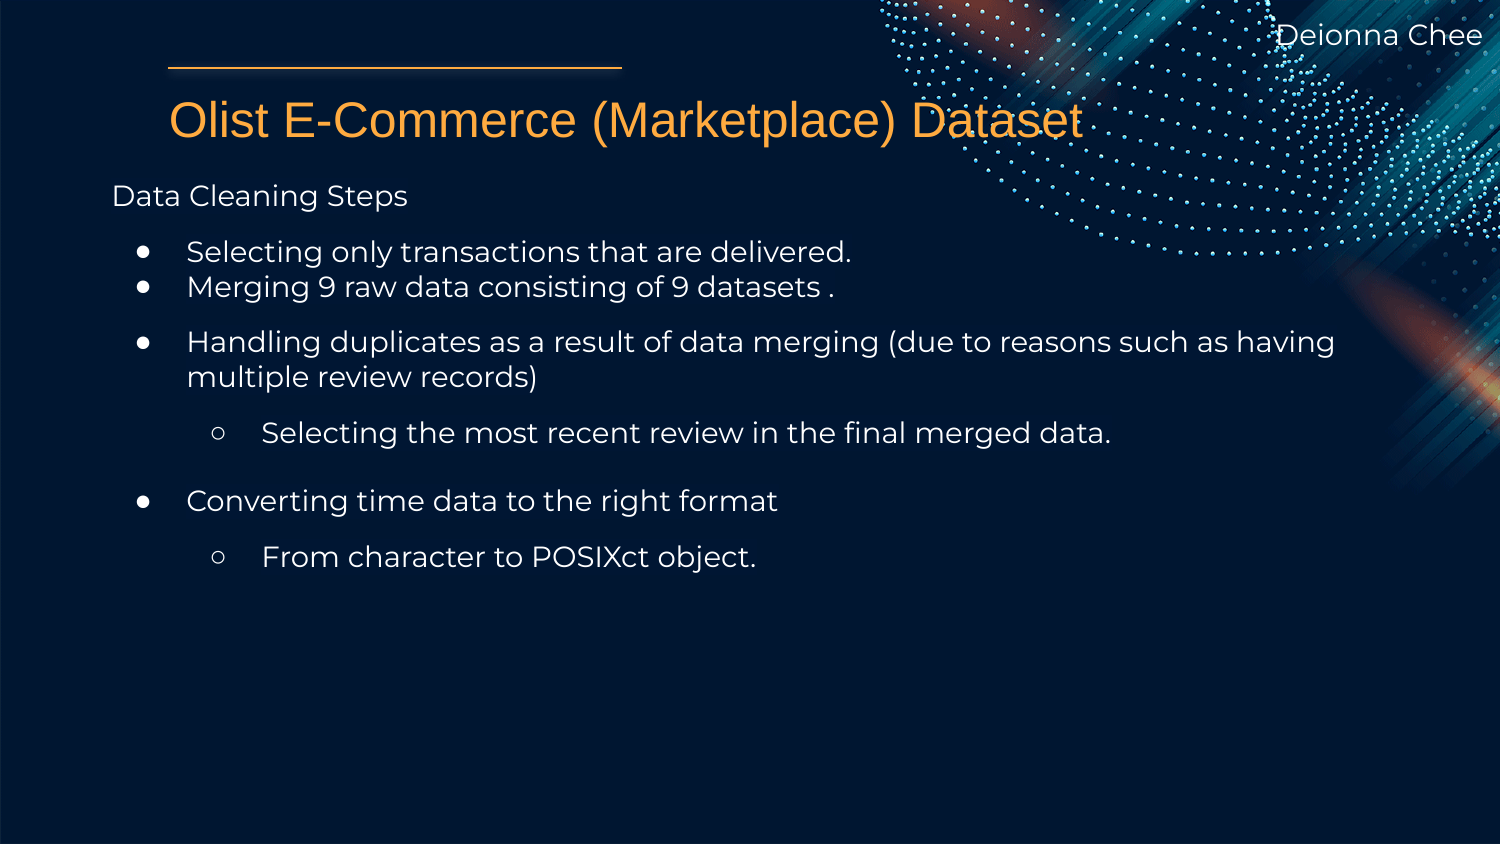

Deionna Chee
# Olist E-Commerce (Marketplace) Dataset
Data Cleaning Steps
Selecting only transactions that are delivered.
Merging 9 raw data consisting of 9 datasets .
Handling duplicates as a result of data merging (due to reasons such as having multiple review records)
Selecting the most recent review in the final merged data.
Converting time data to the right format
From character to POSIXct object.